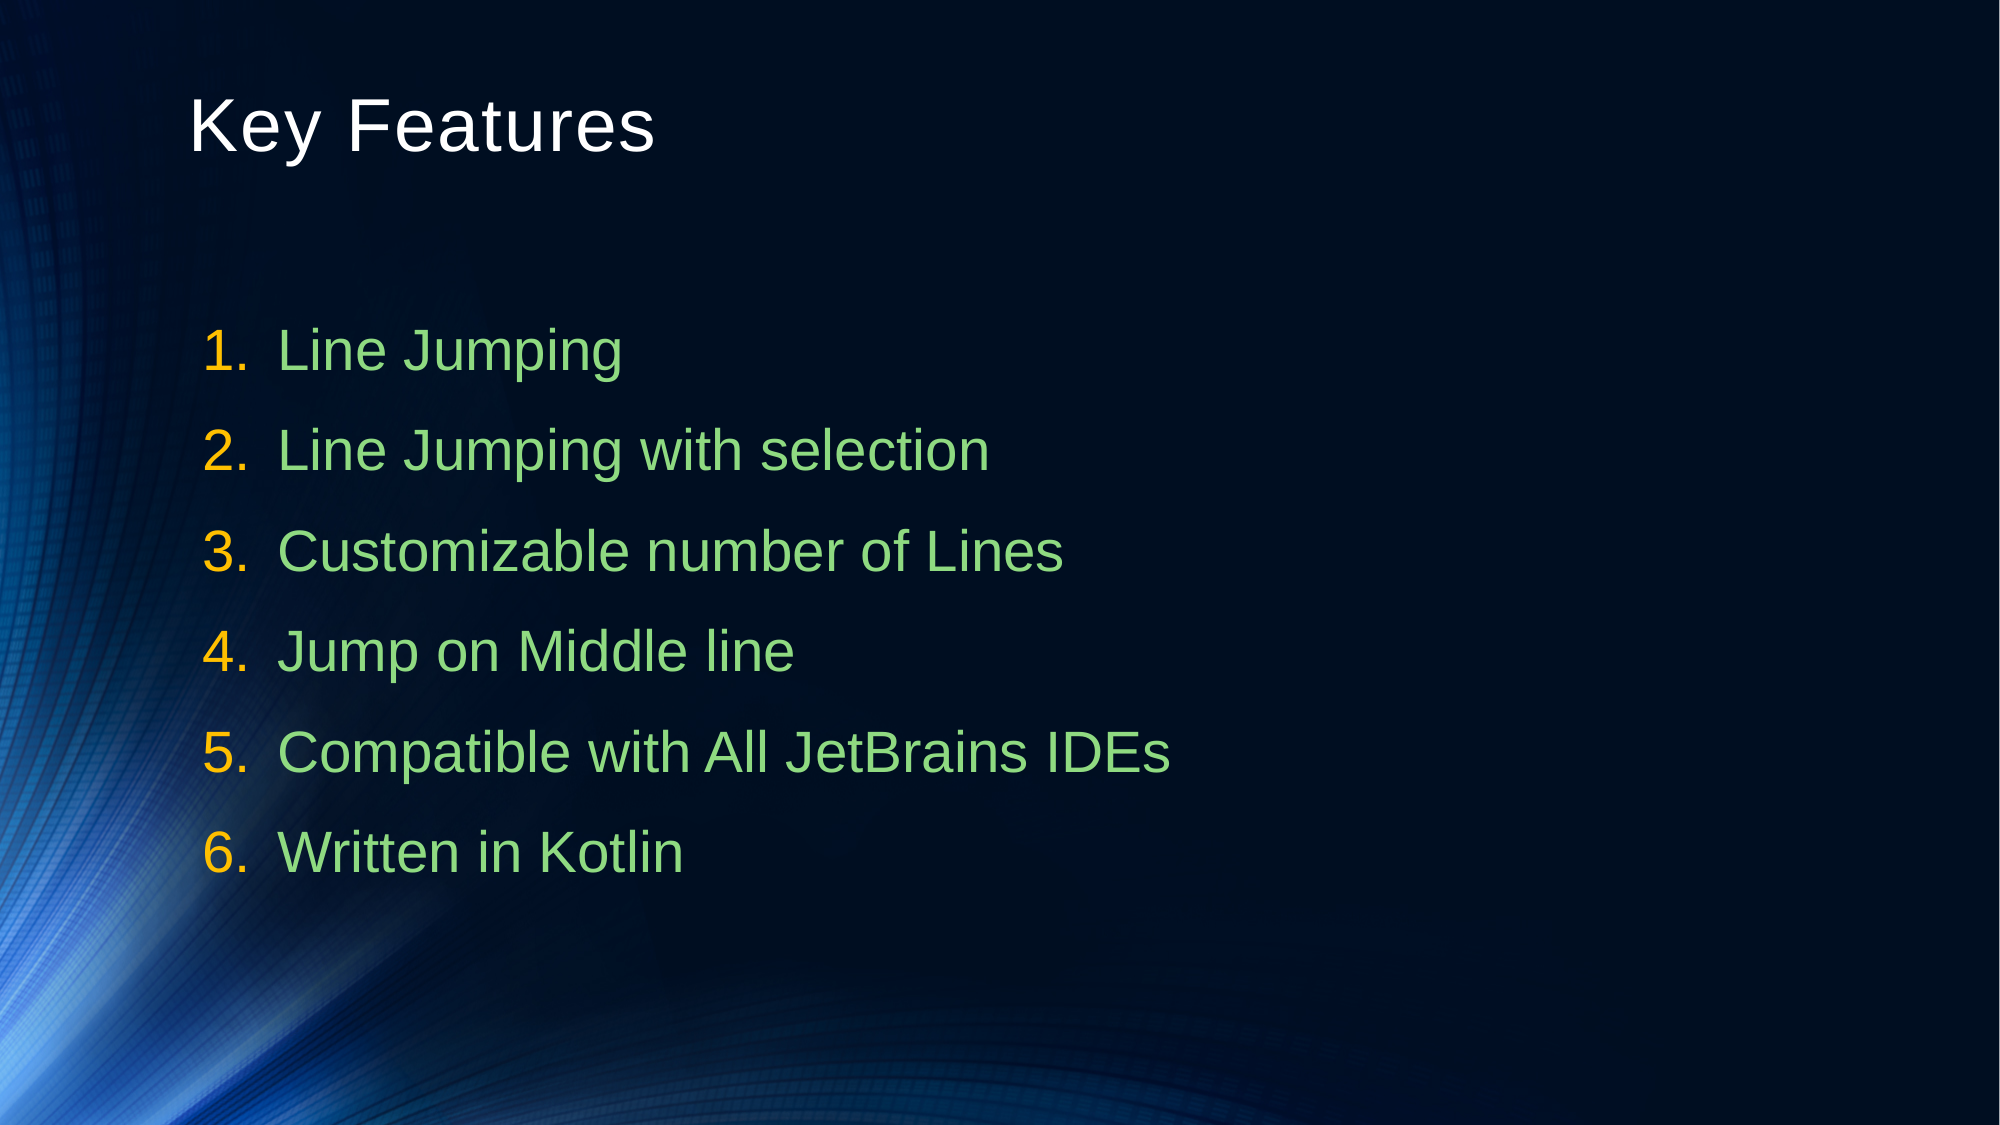

# Key Features
Line Jumping
Line Jumping with selection
Customizable number of Lines
Jump on Middle line
Compatible with All JetBrains IDEs
Written in Kotlin